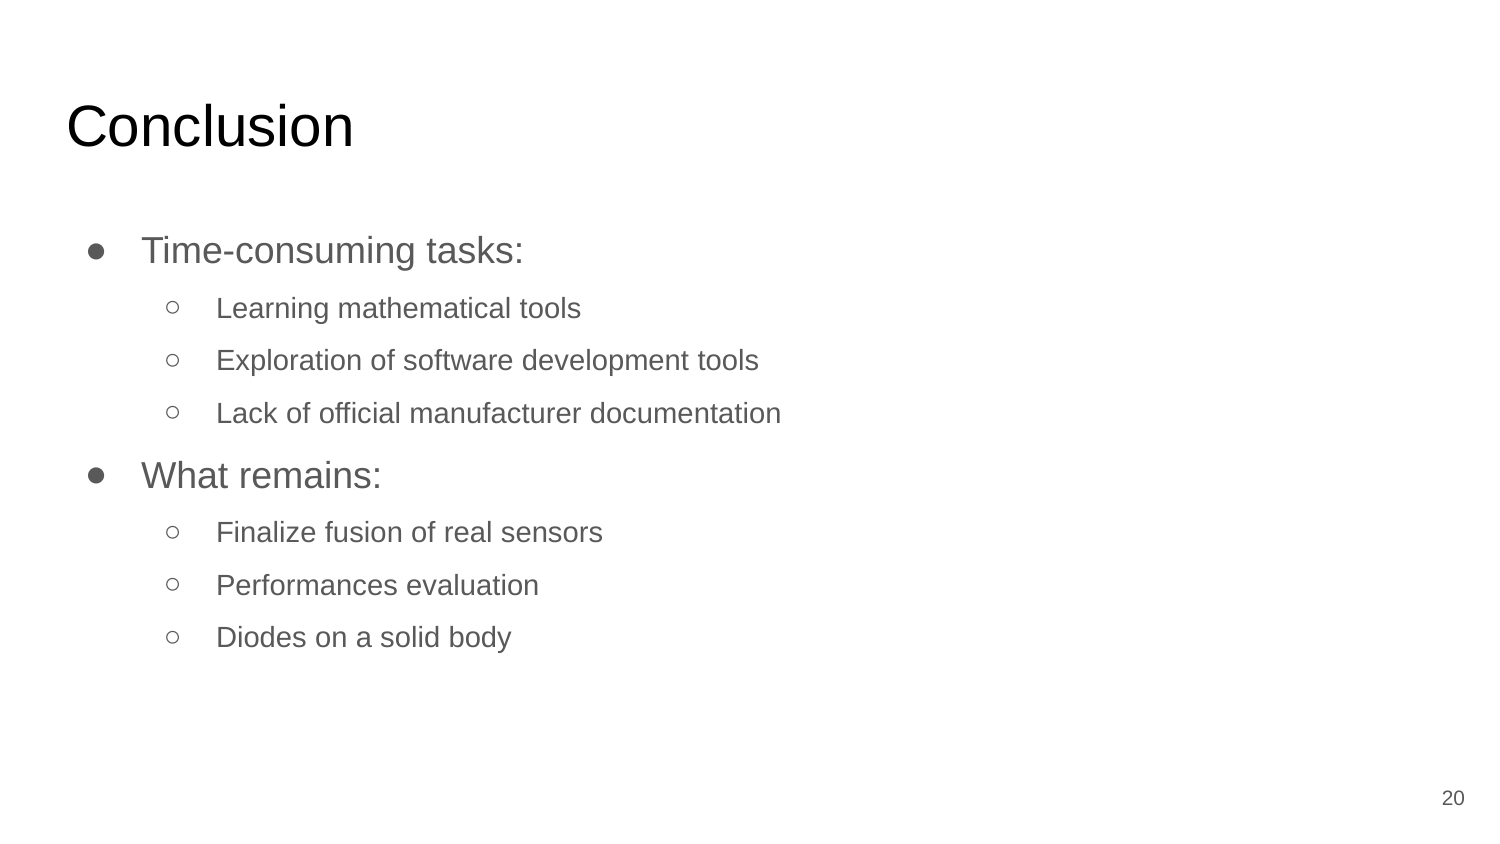

# Conclusion
Time-consuming tasks:
Learning mathematical tools
Exploration of software development tools
Lack of official manufacturer documentation
What remains:
Finalize fusion of real sensors
Performances evaluation
Diodes on a solid body
20